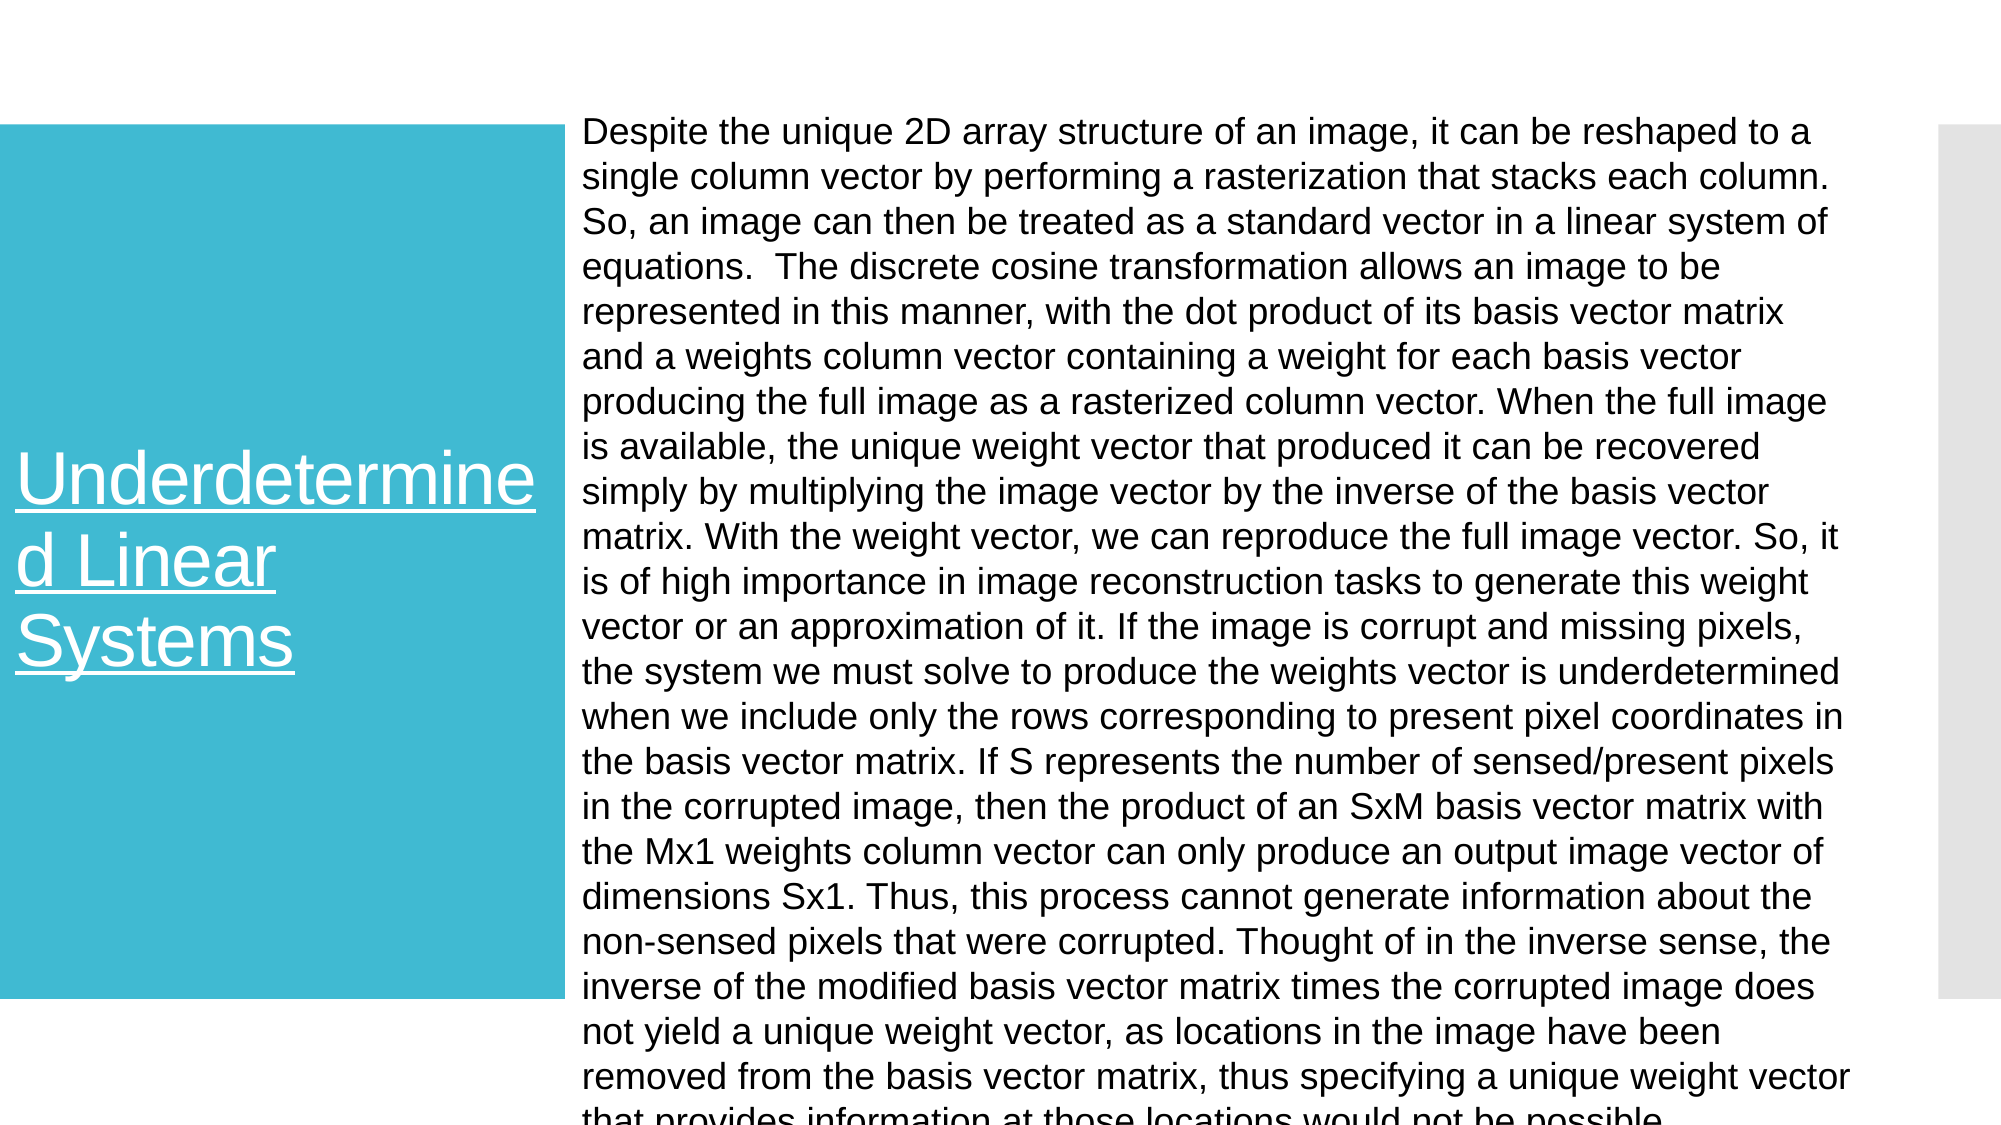

Despite the unique 2D array structure of an image, it can be reshaped to a single column vector by performing a rasterization that stacks each column. So, an image can then be treated as a standard vector in a linear system of equations.  The discrete cosine transformation allows an image to be represented in this manner, with the dot product of its basis vector matrix and a weights column vector containing a weight for each basis vector producing the full image as a rasterized column vector. When the full image is available, the unique weight vector that produced it can be recovered simply by multiplying the image vector by the inverse of the basis vector matrix. With the weight vector, we can reproduce the full image vector. So, it is of high importance in image reconstruction tasks to generate this weight vector or an approximation of it. If the image is corrupt and missing pixels, the system we must solve to produce the weights vector is underdetermined when we include only the rows corresponding to present pixel coordinates in the basis vector matrix. If S represents the number of sensed/present pixels in the corrupted image, then the product of an SxM basis vector matrix with the Mx1 weights column vector can only produce an output image vector of dimensions Sx1. Thus, this process cannot generate information about the non-sensed pixels that were corrupted. Thought of in the inverse sense, the inverse of the modified basis vector matrix times the corrupted image does not yield a unique weight vector, as locations in the image have been removed from the basis vector matrix, thus specifying a unique weight vector that provides information at those locations would not be possible.
# Underdetermined Linear Systems